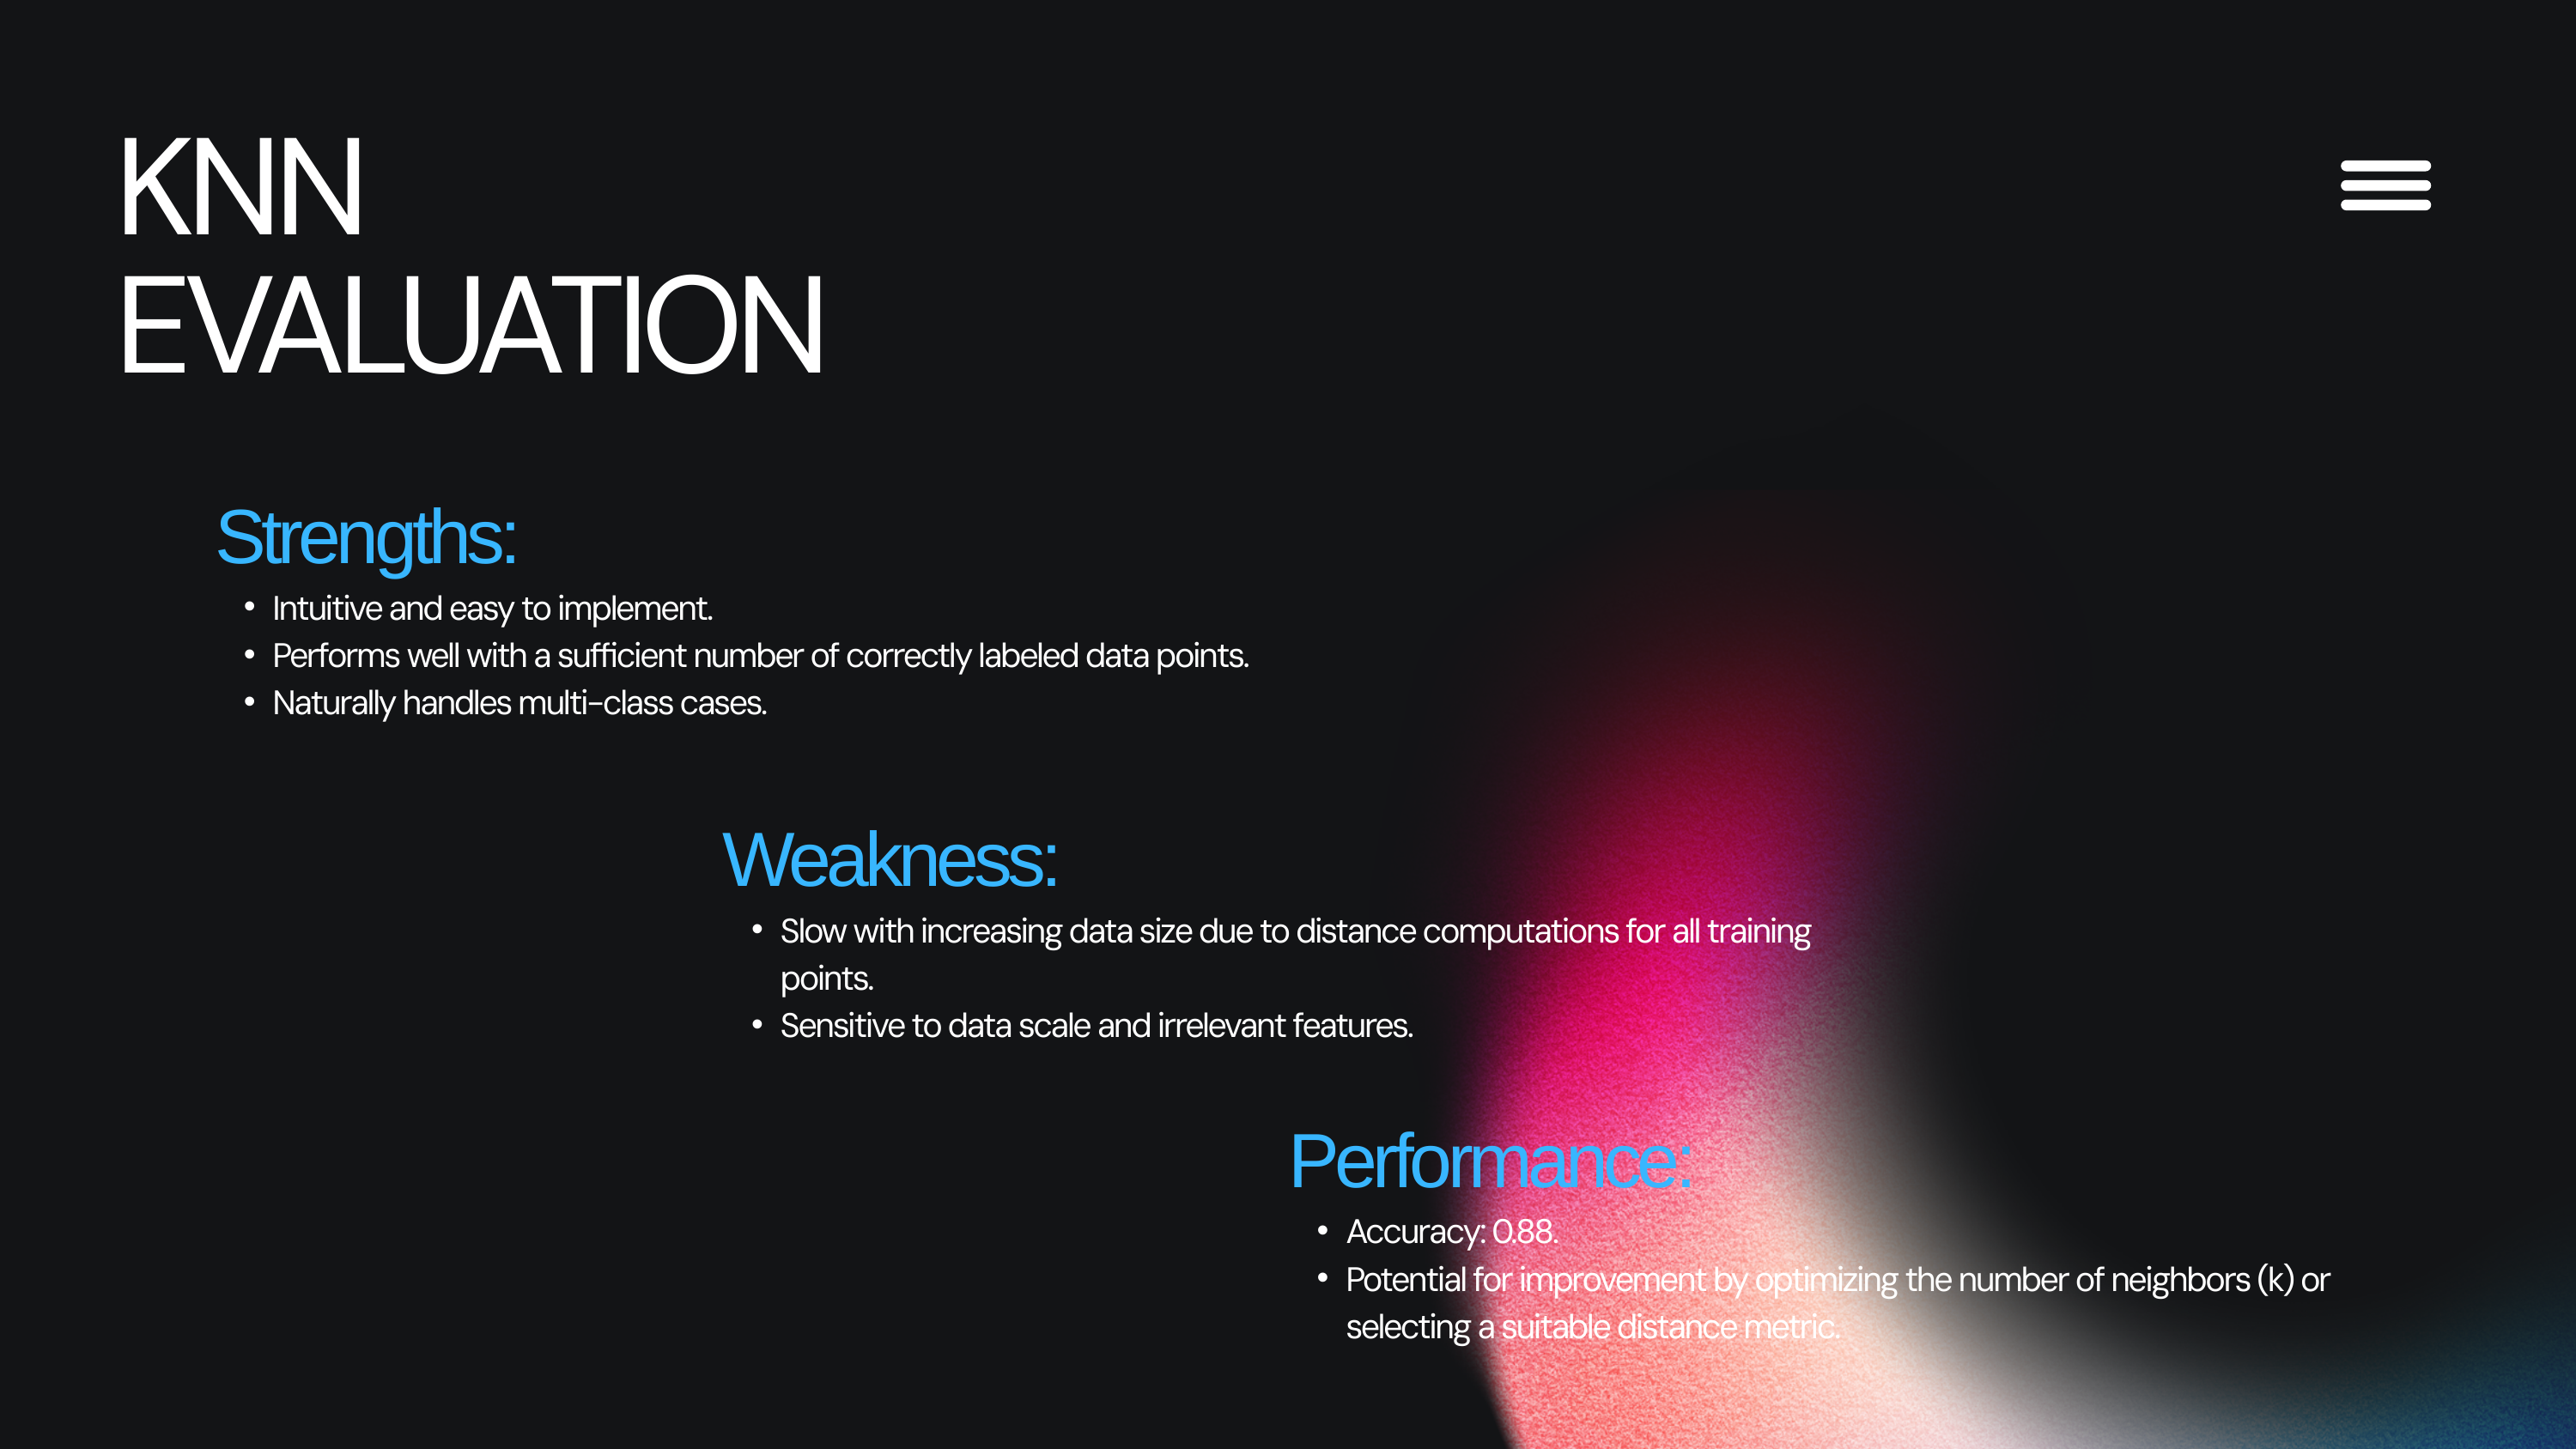

KNN EVALUATION

Strengths:​
Intuitive and easy to implement.​
Performs well with a sufficient number of correctly labeled data points.​
Naturally handles multi-class cases.​

Weakness:​
Slow with increasing data size due to distance computations for all training points.​
Sensitive to data scale and irrelevant features.

Performance:​
Accuracy: 0.88.​
Potential for improvement by optimizing the number of neighbors (k) or selecting a suitable distance metric.​